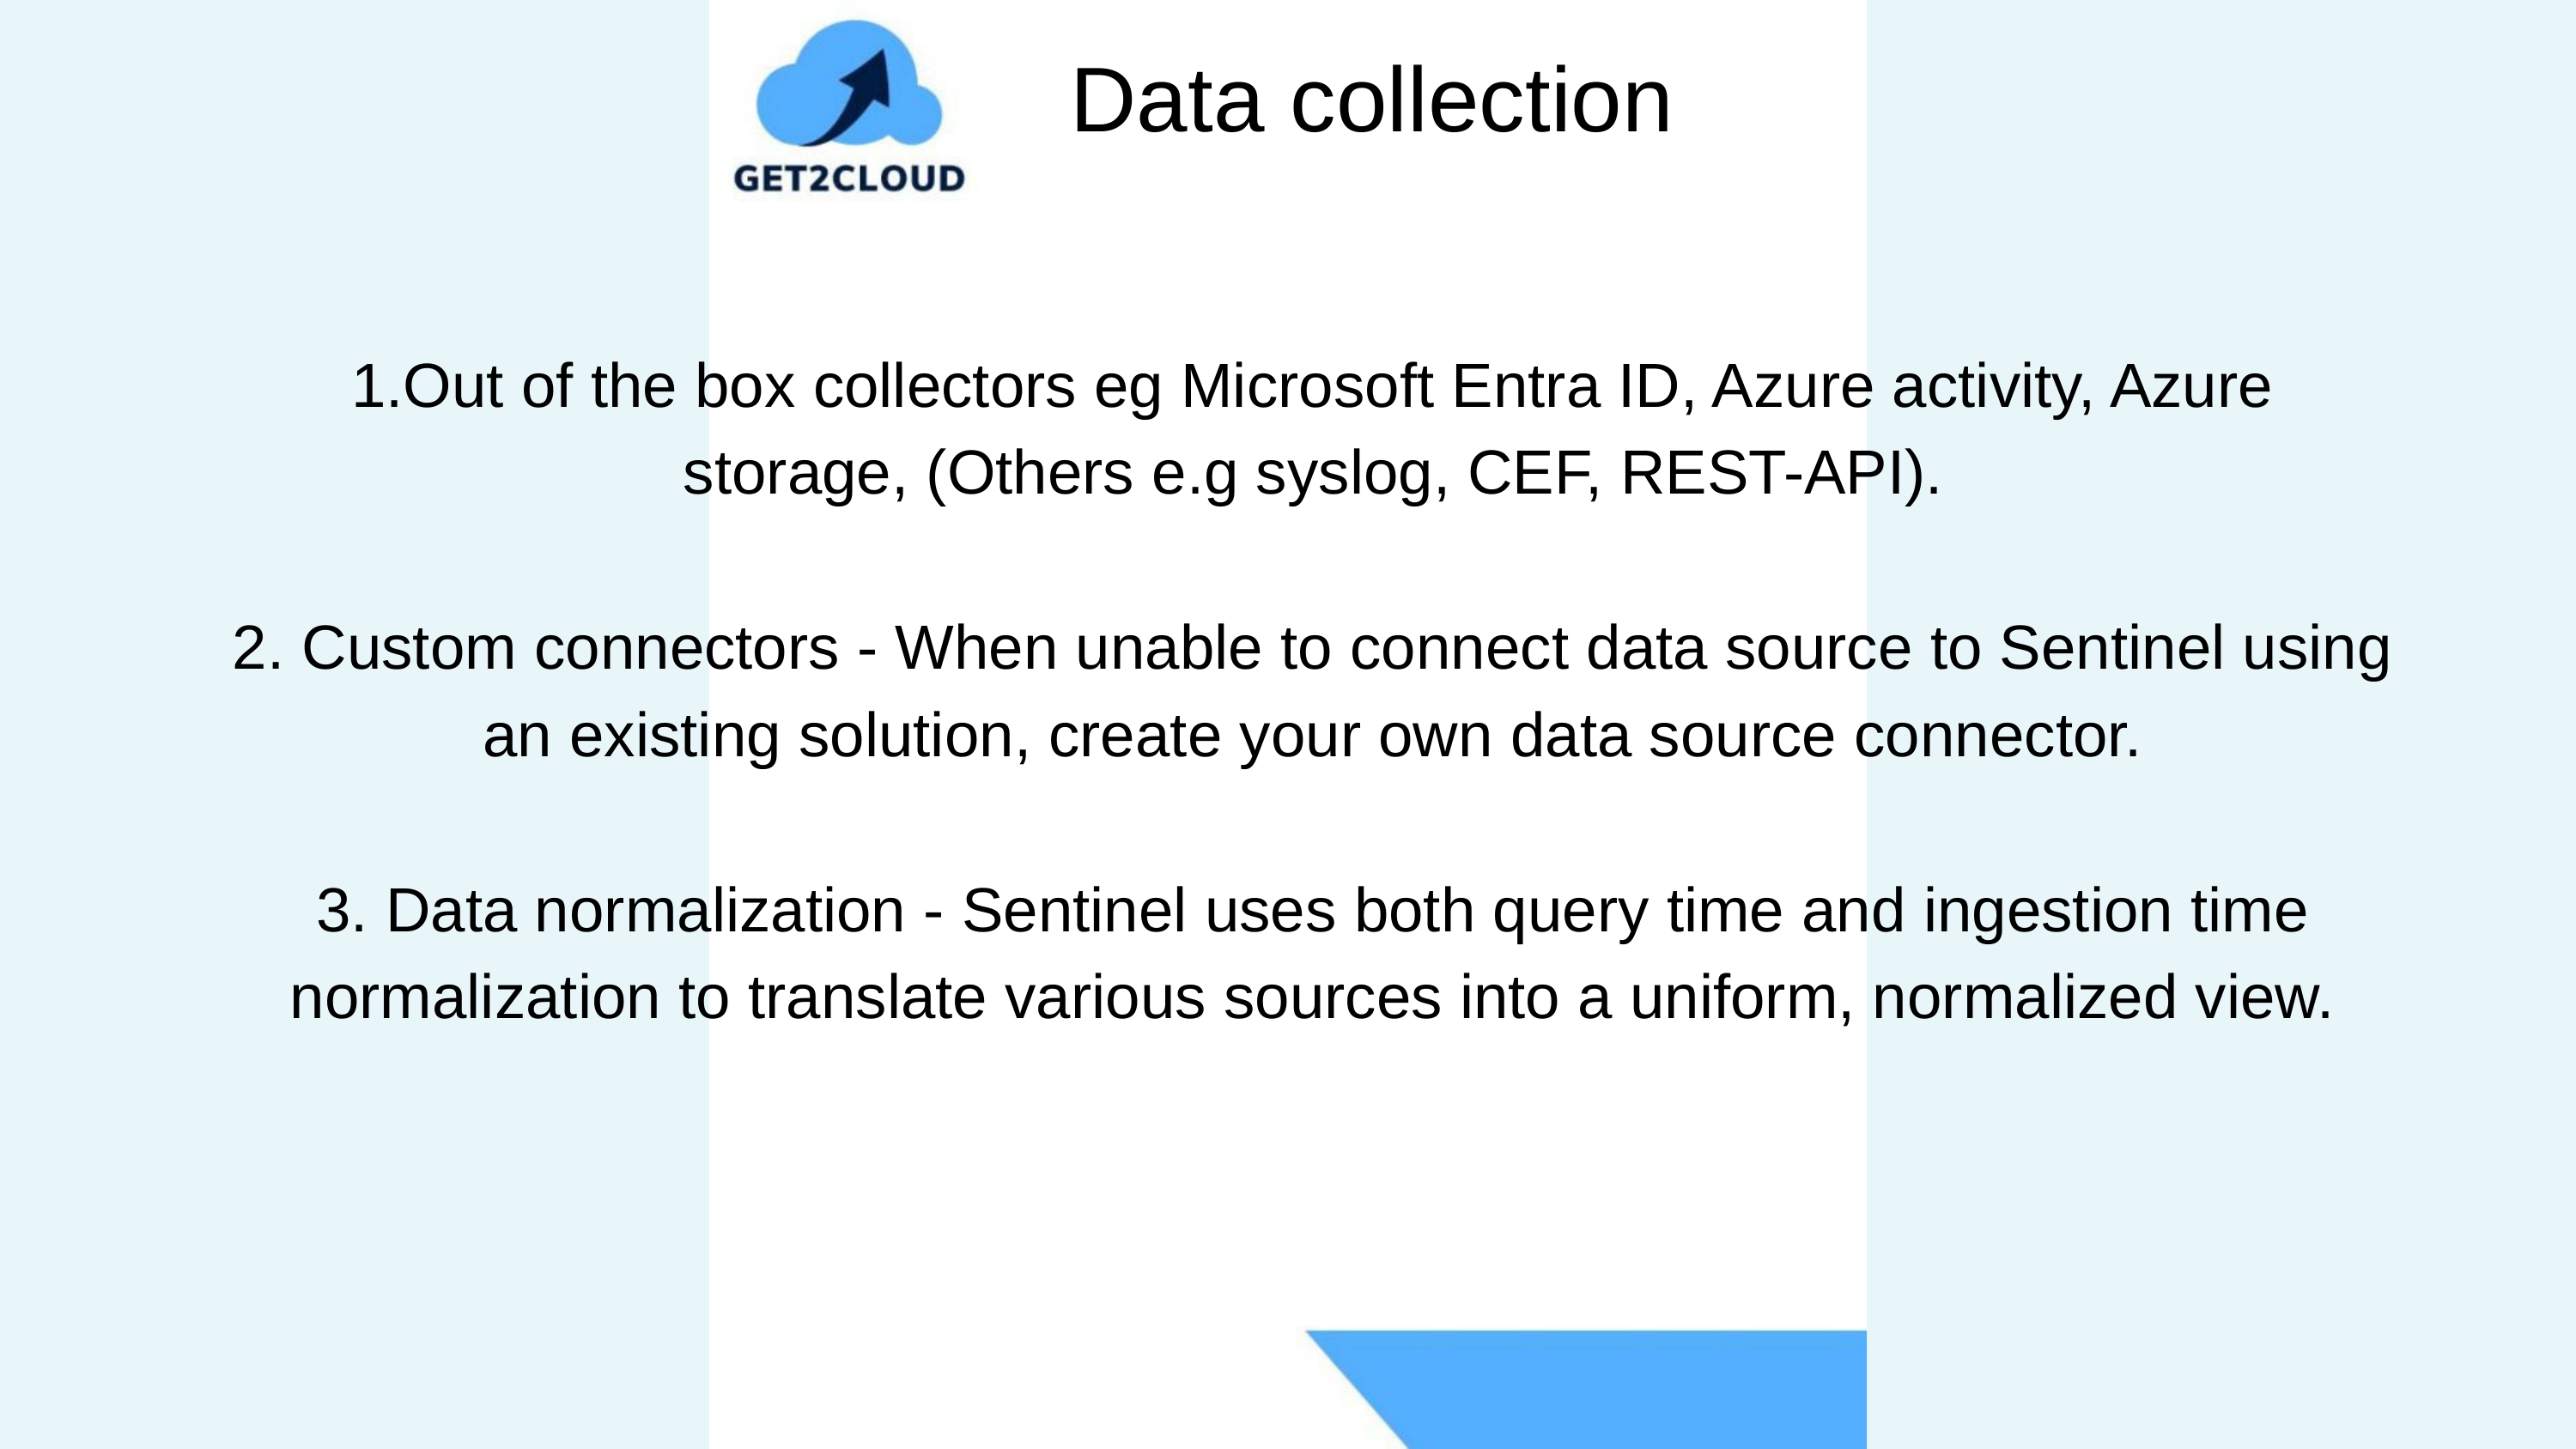

Data collection
1.Out of the box collectors eg Microsoft Entra ID, Azure activity, Azure storage, (Others e.g syslog, CEF, REST-API).

2. Custom connectors - When unable to connect data source to Sentinel using an existing solution, create your own data source connector.

3. Data normalization - Sentinel uses both query time and ingestion time normalization to translate various sources into a uniform, normalized view.